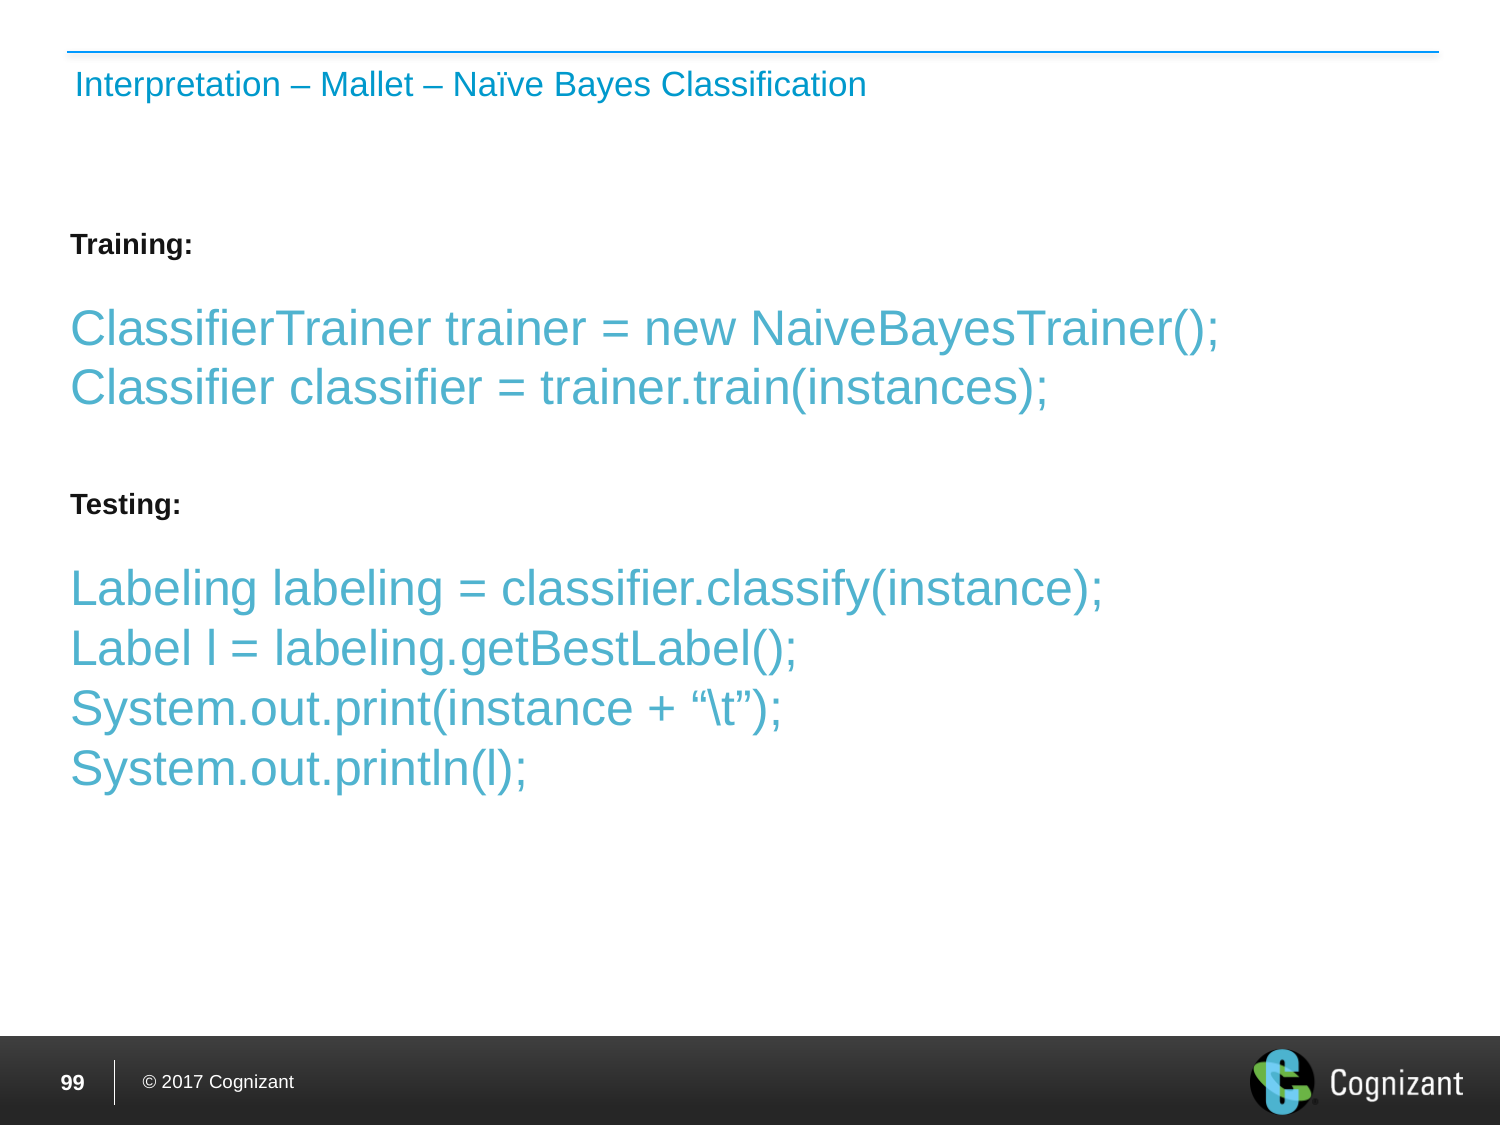

# Interpretation – Mallet – Naïve Bayes Classification

Training:

ClassifierTrainer trainer = new NaiveBayesTrainer();
Classifier classifier = trainer.train(instances);

Testing:

Labeling labeling = classifier.classify(instance);
Label l = labeling.getBestLabel();
System.out.print(instance + “\t”);
System.out.println(l);

99